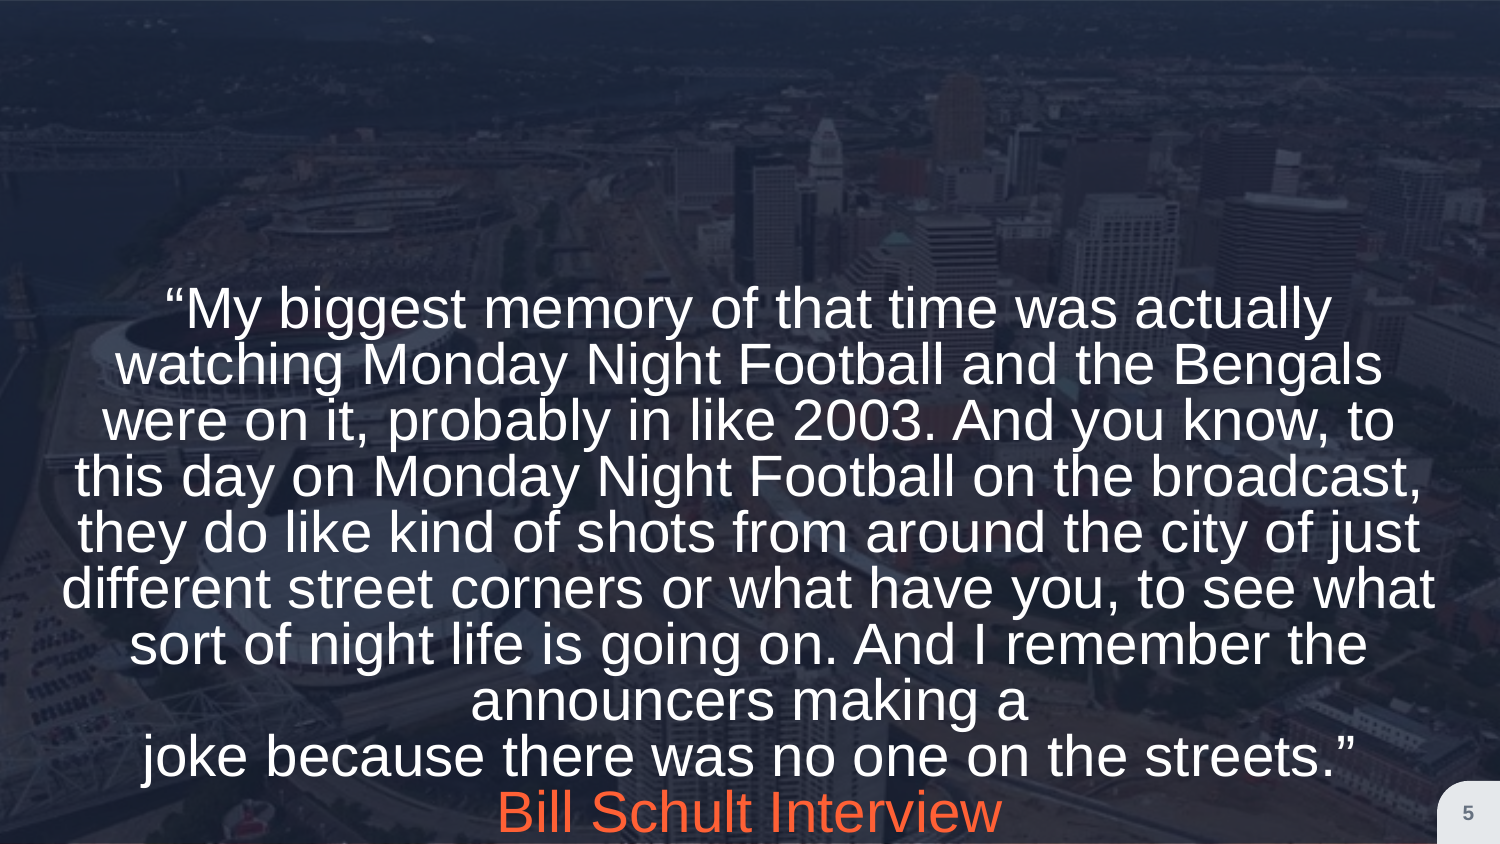

“My biggest memory of that time was actually watching Monday Night Football and the Bengals were on it, probably in like 2003. And you know, to this day on Monday Night Football on the broadcast, they do like kind of shots from around the city of just different street corners or what have you, to see what sort of night life is going on. And I remember the announcers making a
joke because there was no one on the streets.”
Bill Schult Interview
5